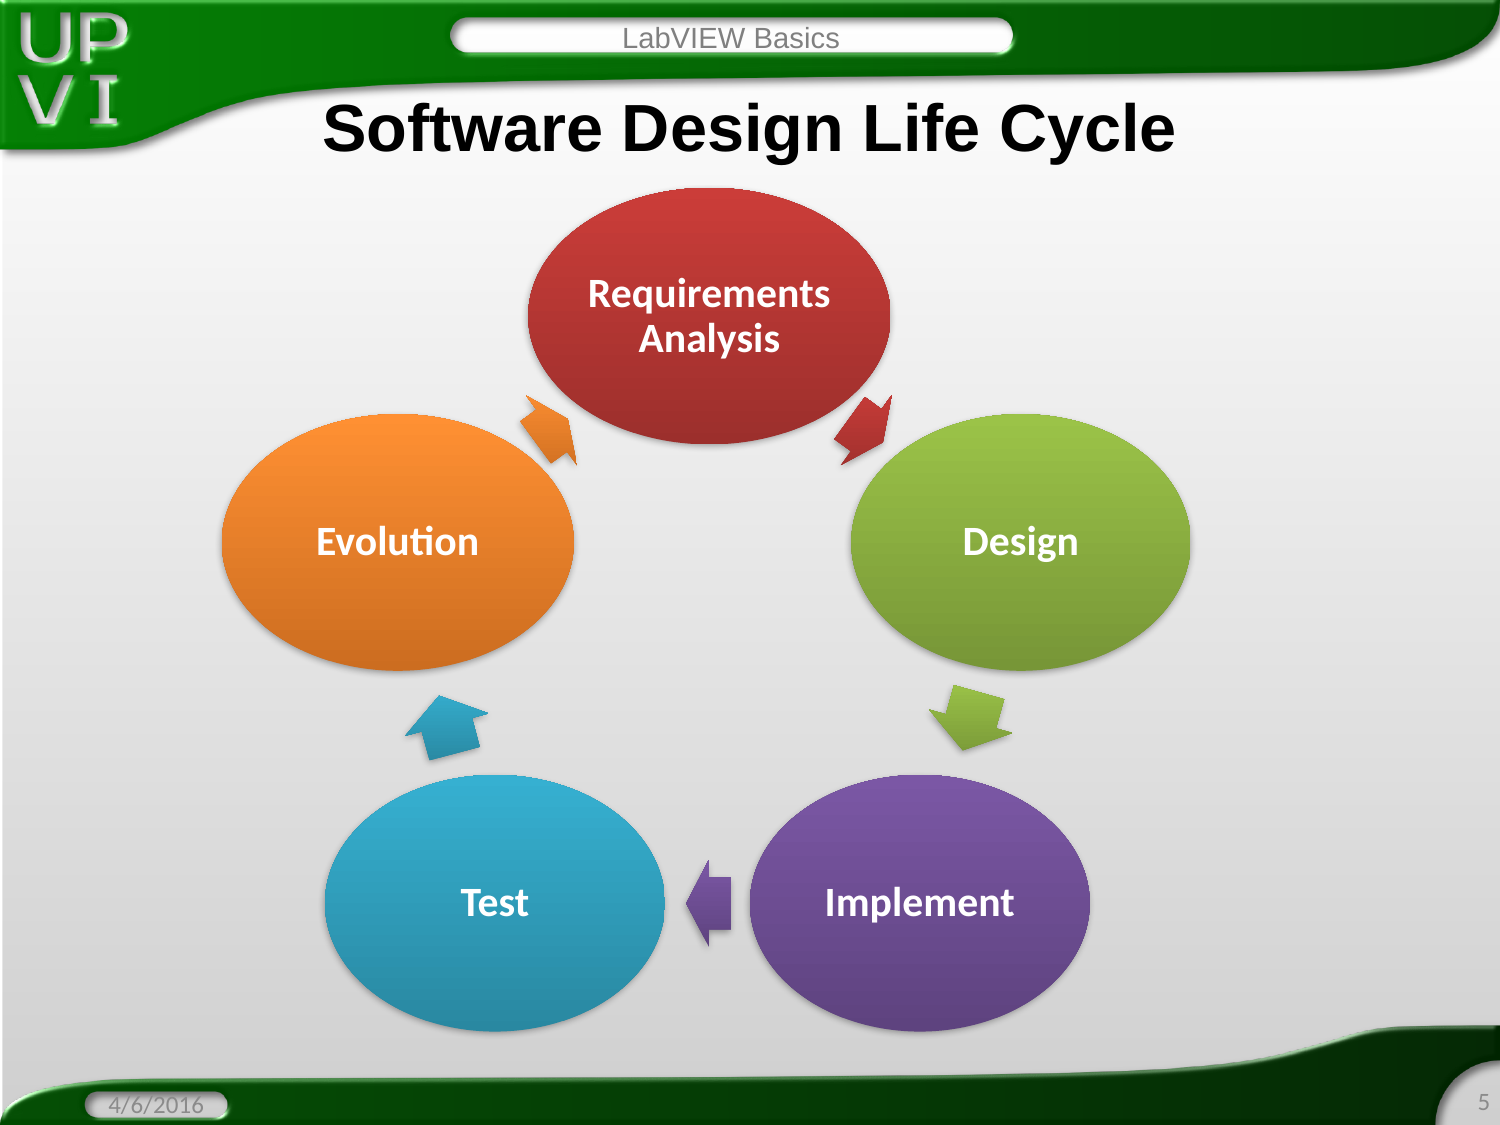

LabVIEW Basics
# Software Design Life Cycle
Requirements Analysis

Design

Implement

Test

Evolution

5
4/6/2016